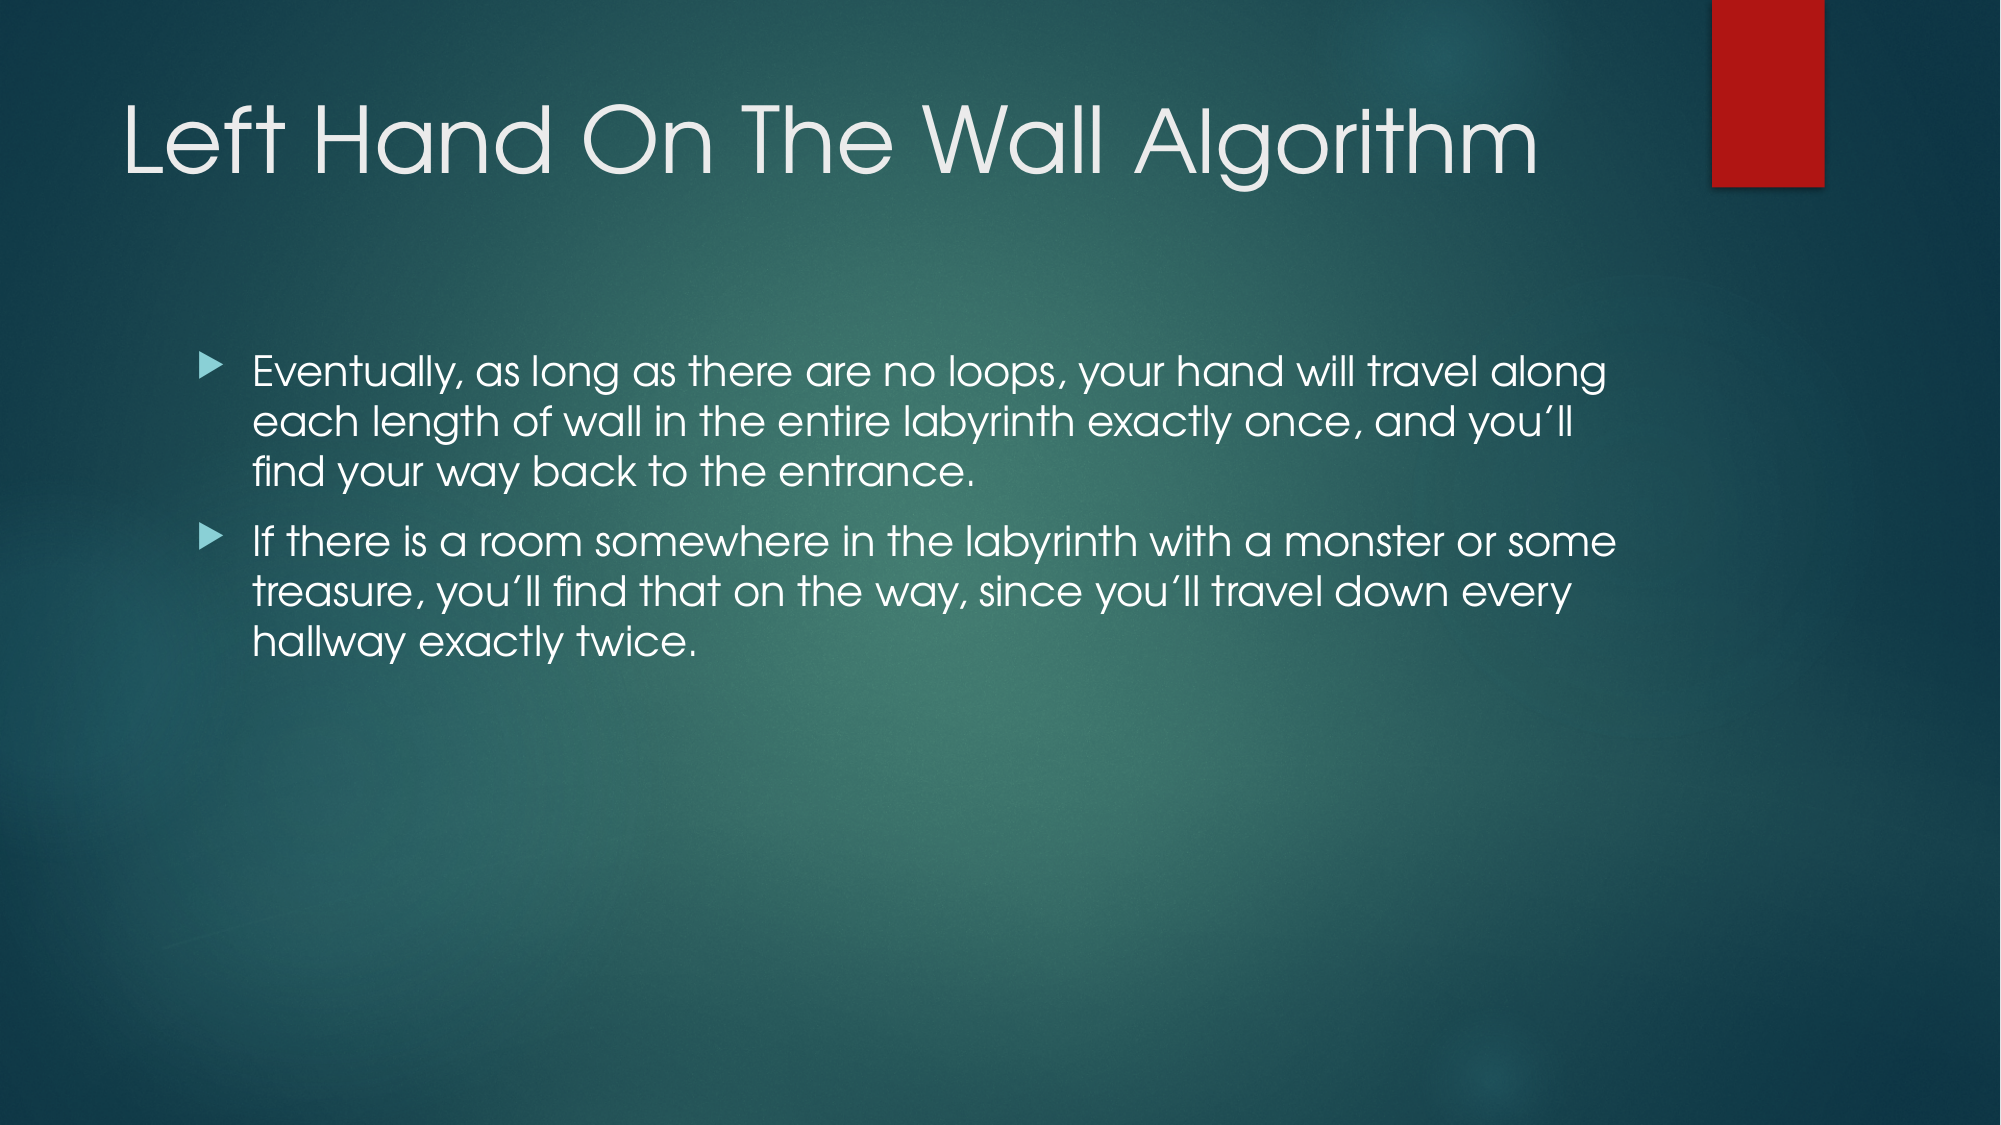

# Left Hand On The Wall Algorithm
Eventually, as long as there are no loops, your hand will travel along each length of wall in the entire labyrinth exactly once, and you’ll find your way back to the entrance.
If there is a room somewhere in the labyrinth with a monster or some treasure, you’ll find that on the way, since you’ll travel down every hallway exactly twice.